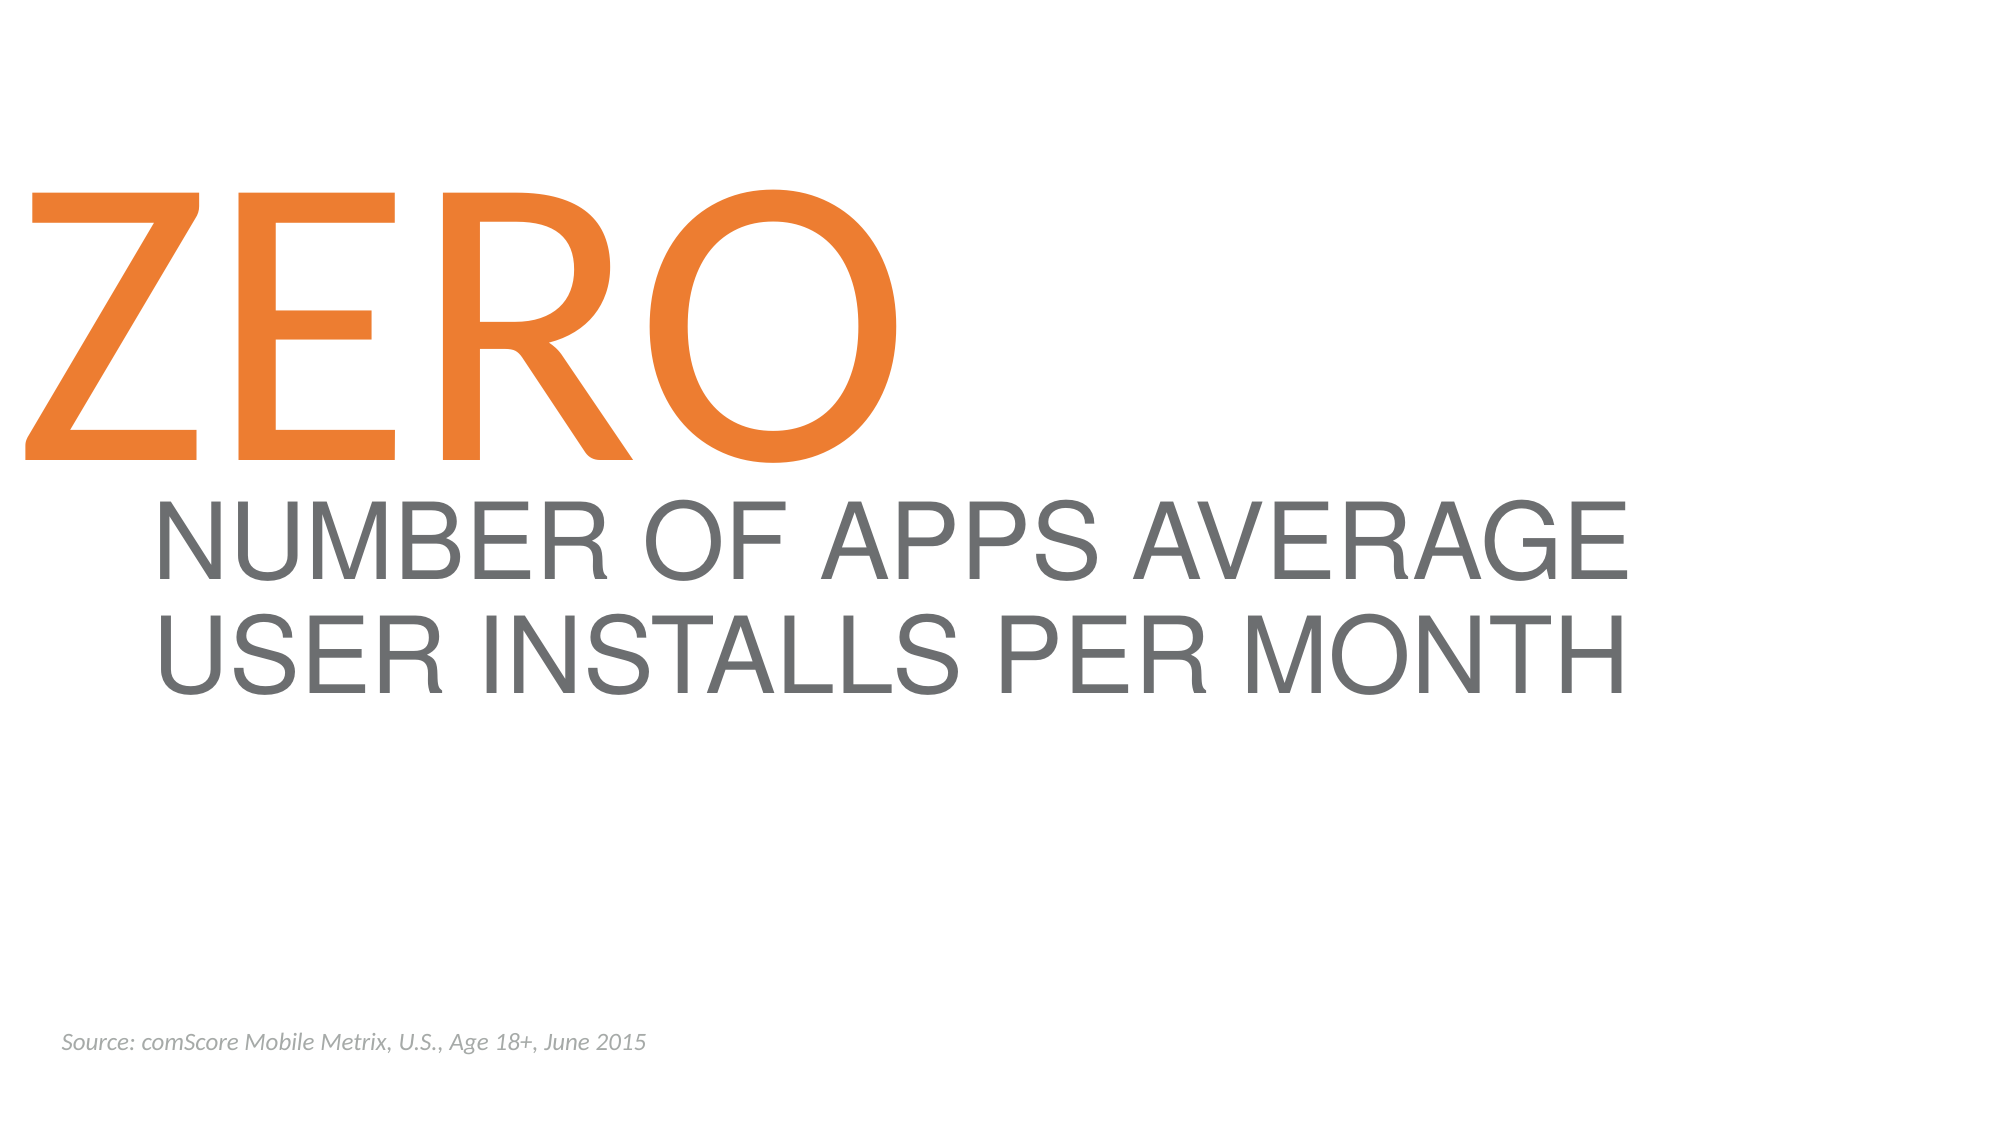

# ZERO
NUMBER OF APPS AVERAGE USER INSTALLS PER MONTH
Source: comScore Mobile Metrix, U.S., Age 18+, June 2015